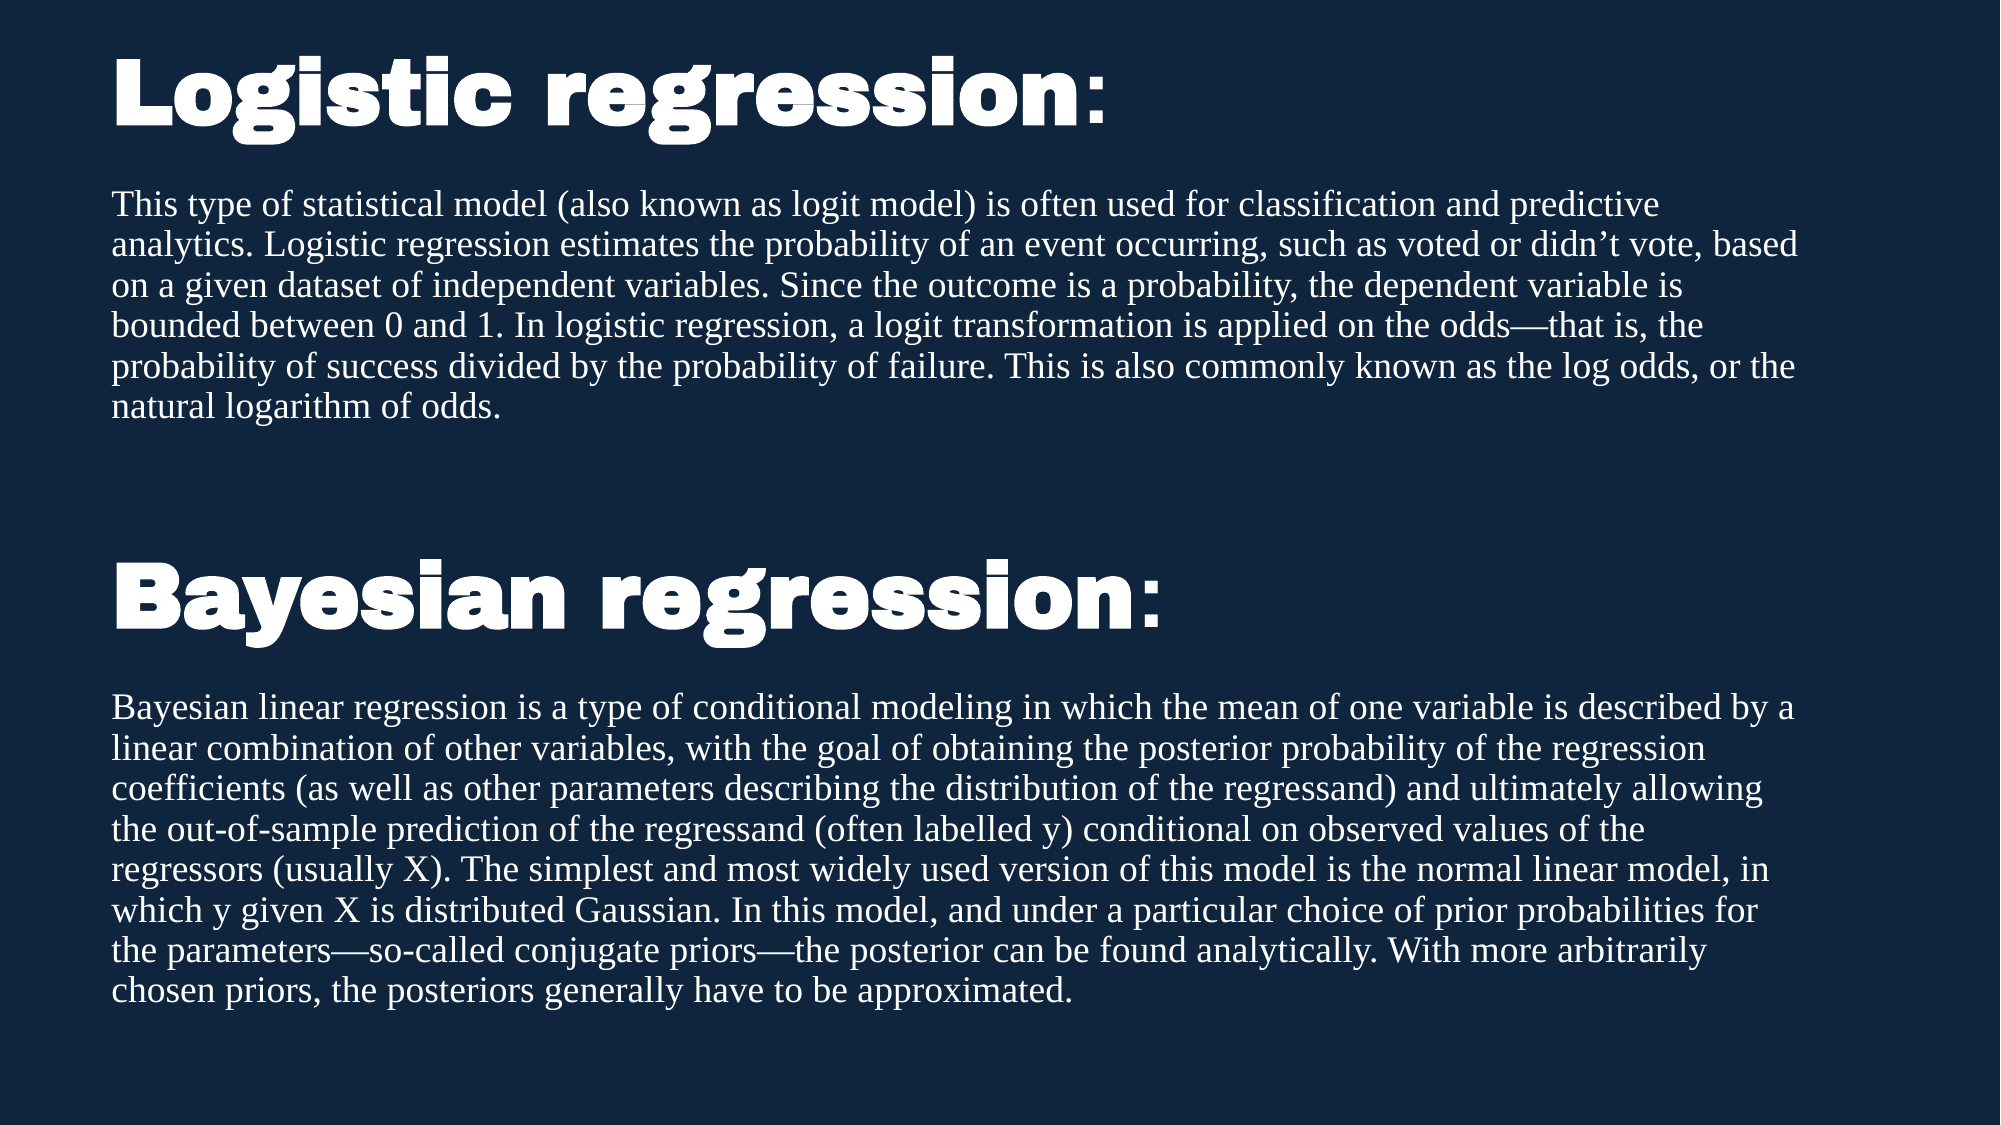

# Logistic regression: This type of statistical model (also known as logit model) is often used for classification and predictive analytics. Logistic regression estimates the probability of an event occurring, such as voted or didn’t vote, based on a given dataset of independent variables. Since the outcome is a probability, the dependent variable is bounded between 0 and 1. In logistic regression, a logit transformation is applied on the odds—that is, the probability of success divided by the probability of failure. This is also commonly known as the log odds, or the natural logarithm of odds. Bayesian regression: Bayesian linear regression is a type of conditional modeling in which the mean of one variable is described by a linear combination of other variables, with the goal of obtaining the posterior probability of the regression coefficients (as well as other parameters describing the distribution of the regressand) and ultimately allowing the out-of-sample prediction of the regressand (often labelled y) conditional on observed values of the regressors (usually X). The simplest and most widely used version of this model is the normal linear model, in which y given X is distributed Gaussian. In this model, and under a particular choice of prior probabilities for the parameters—so-called conjugate priors—the posterior can be found analytically. With more arbitrarily chosen priors, the posteriors generally have to be approximated.